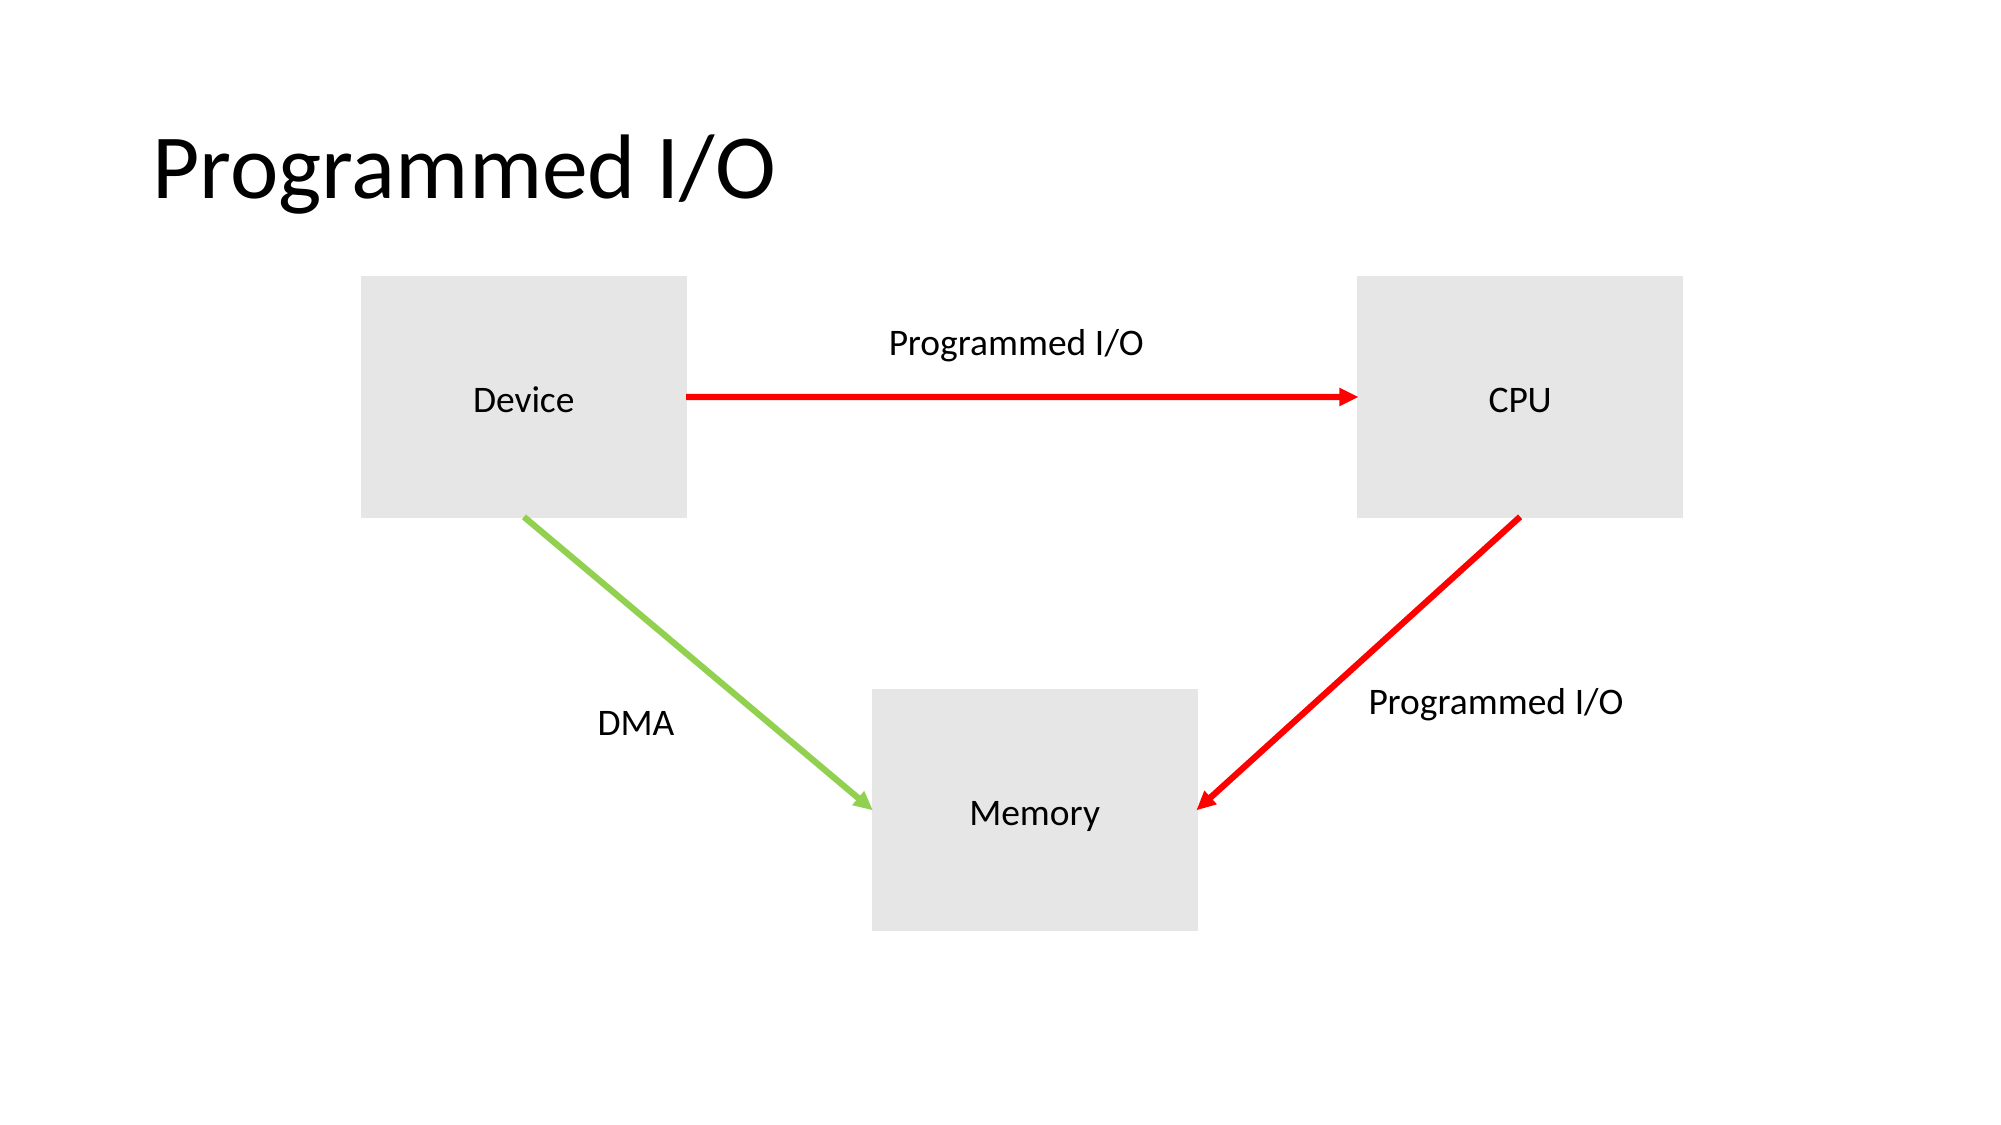

# Programmed I/O
Device
CPU
Programmed I/O
Programmed I/O
DMA
Memory